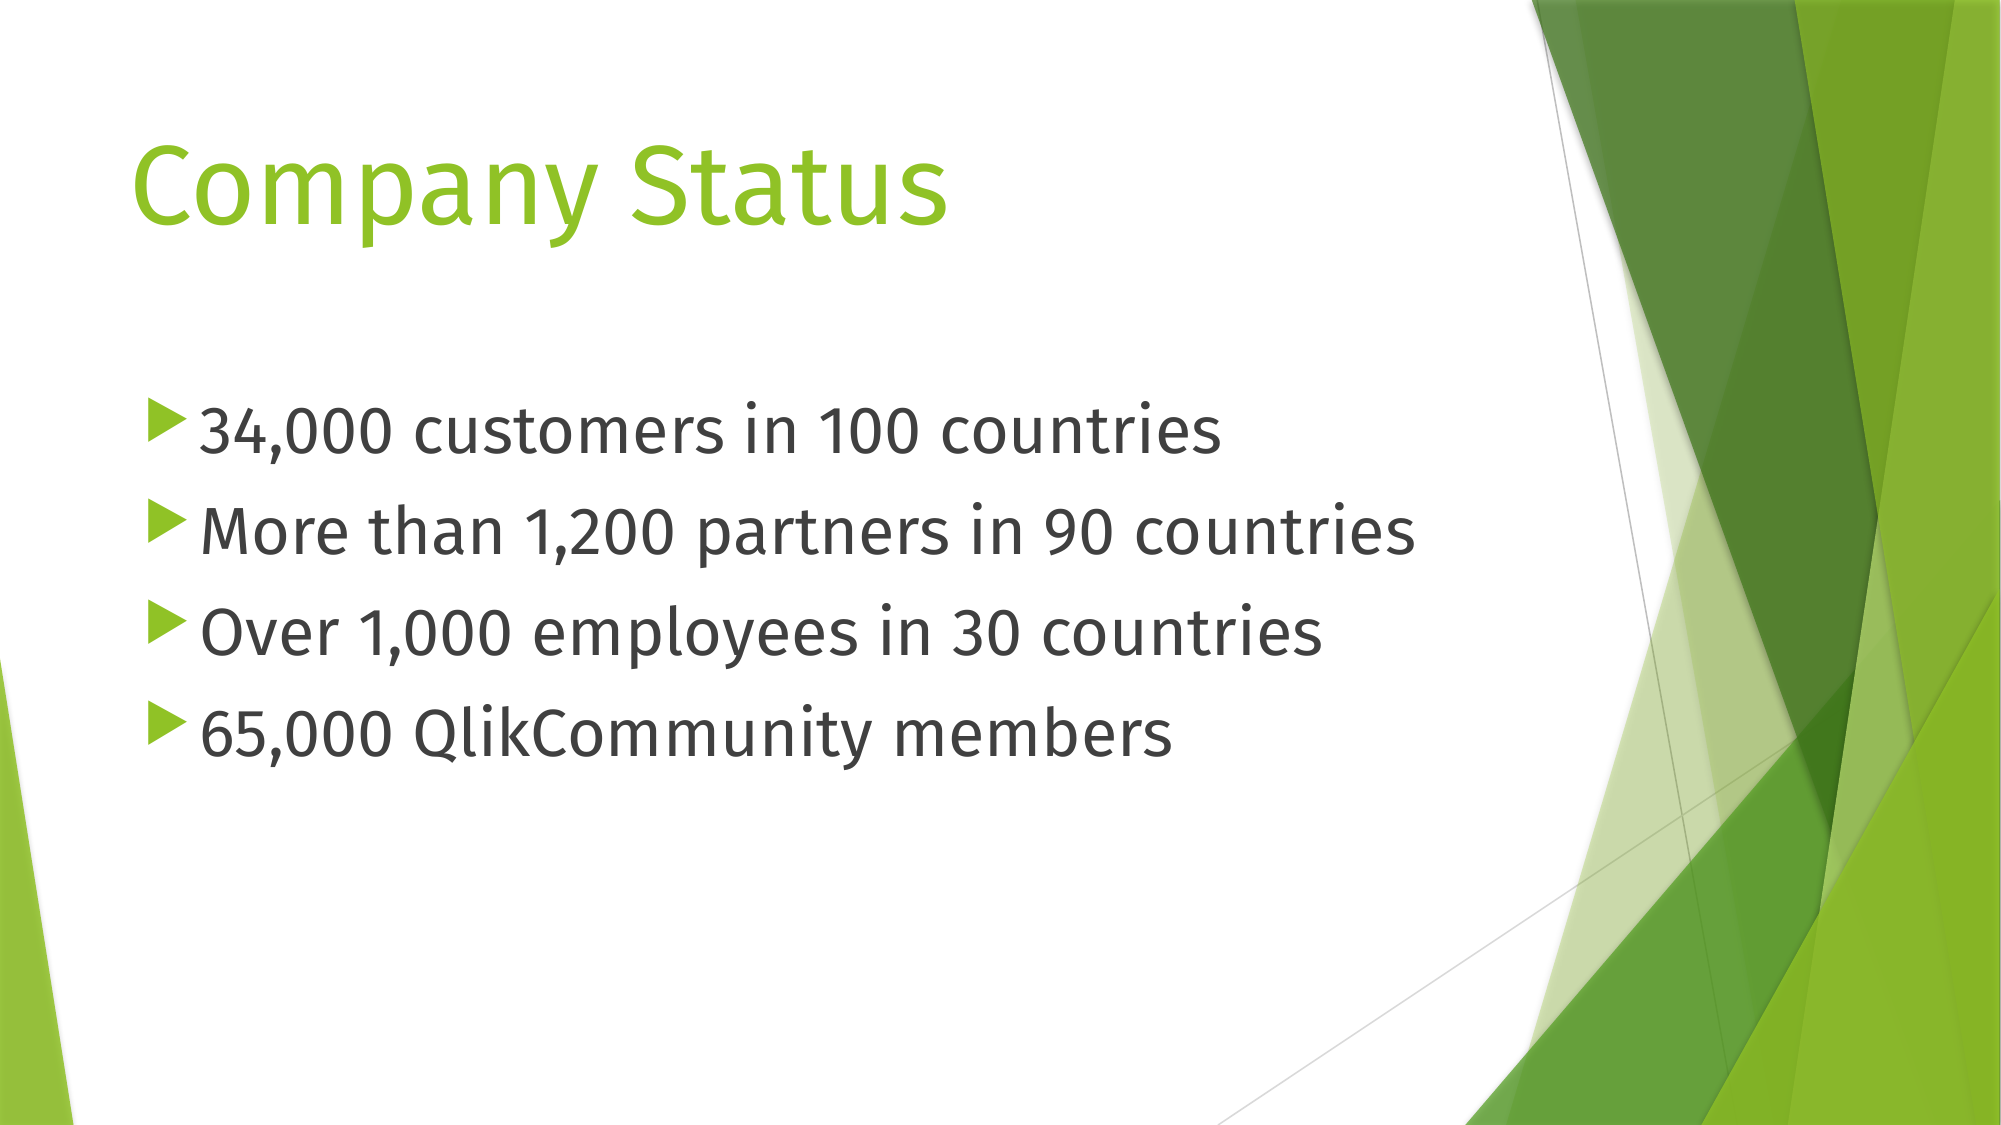

# Company Status
34,000 customers in 100 countries
More than 1,200 partners in 90 countries
Over 1,000 employees in 30 countries
65,000 QlikCommunity members